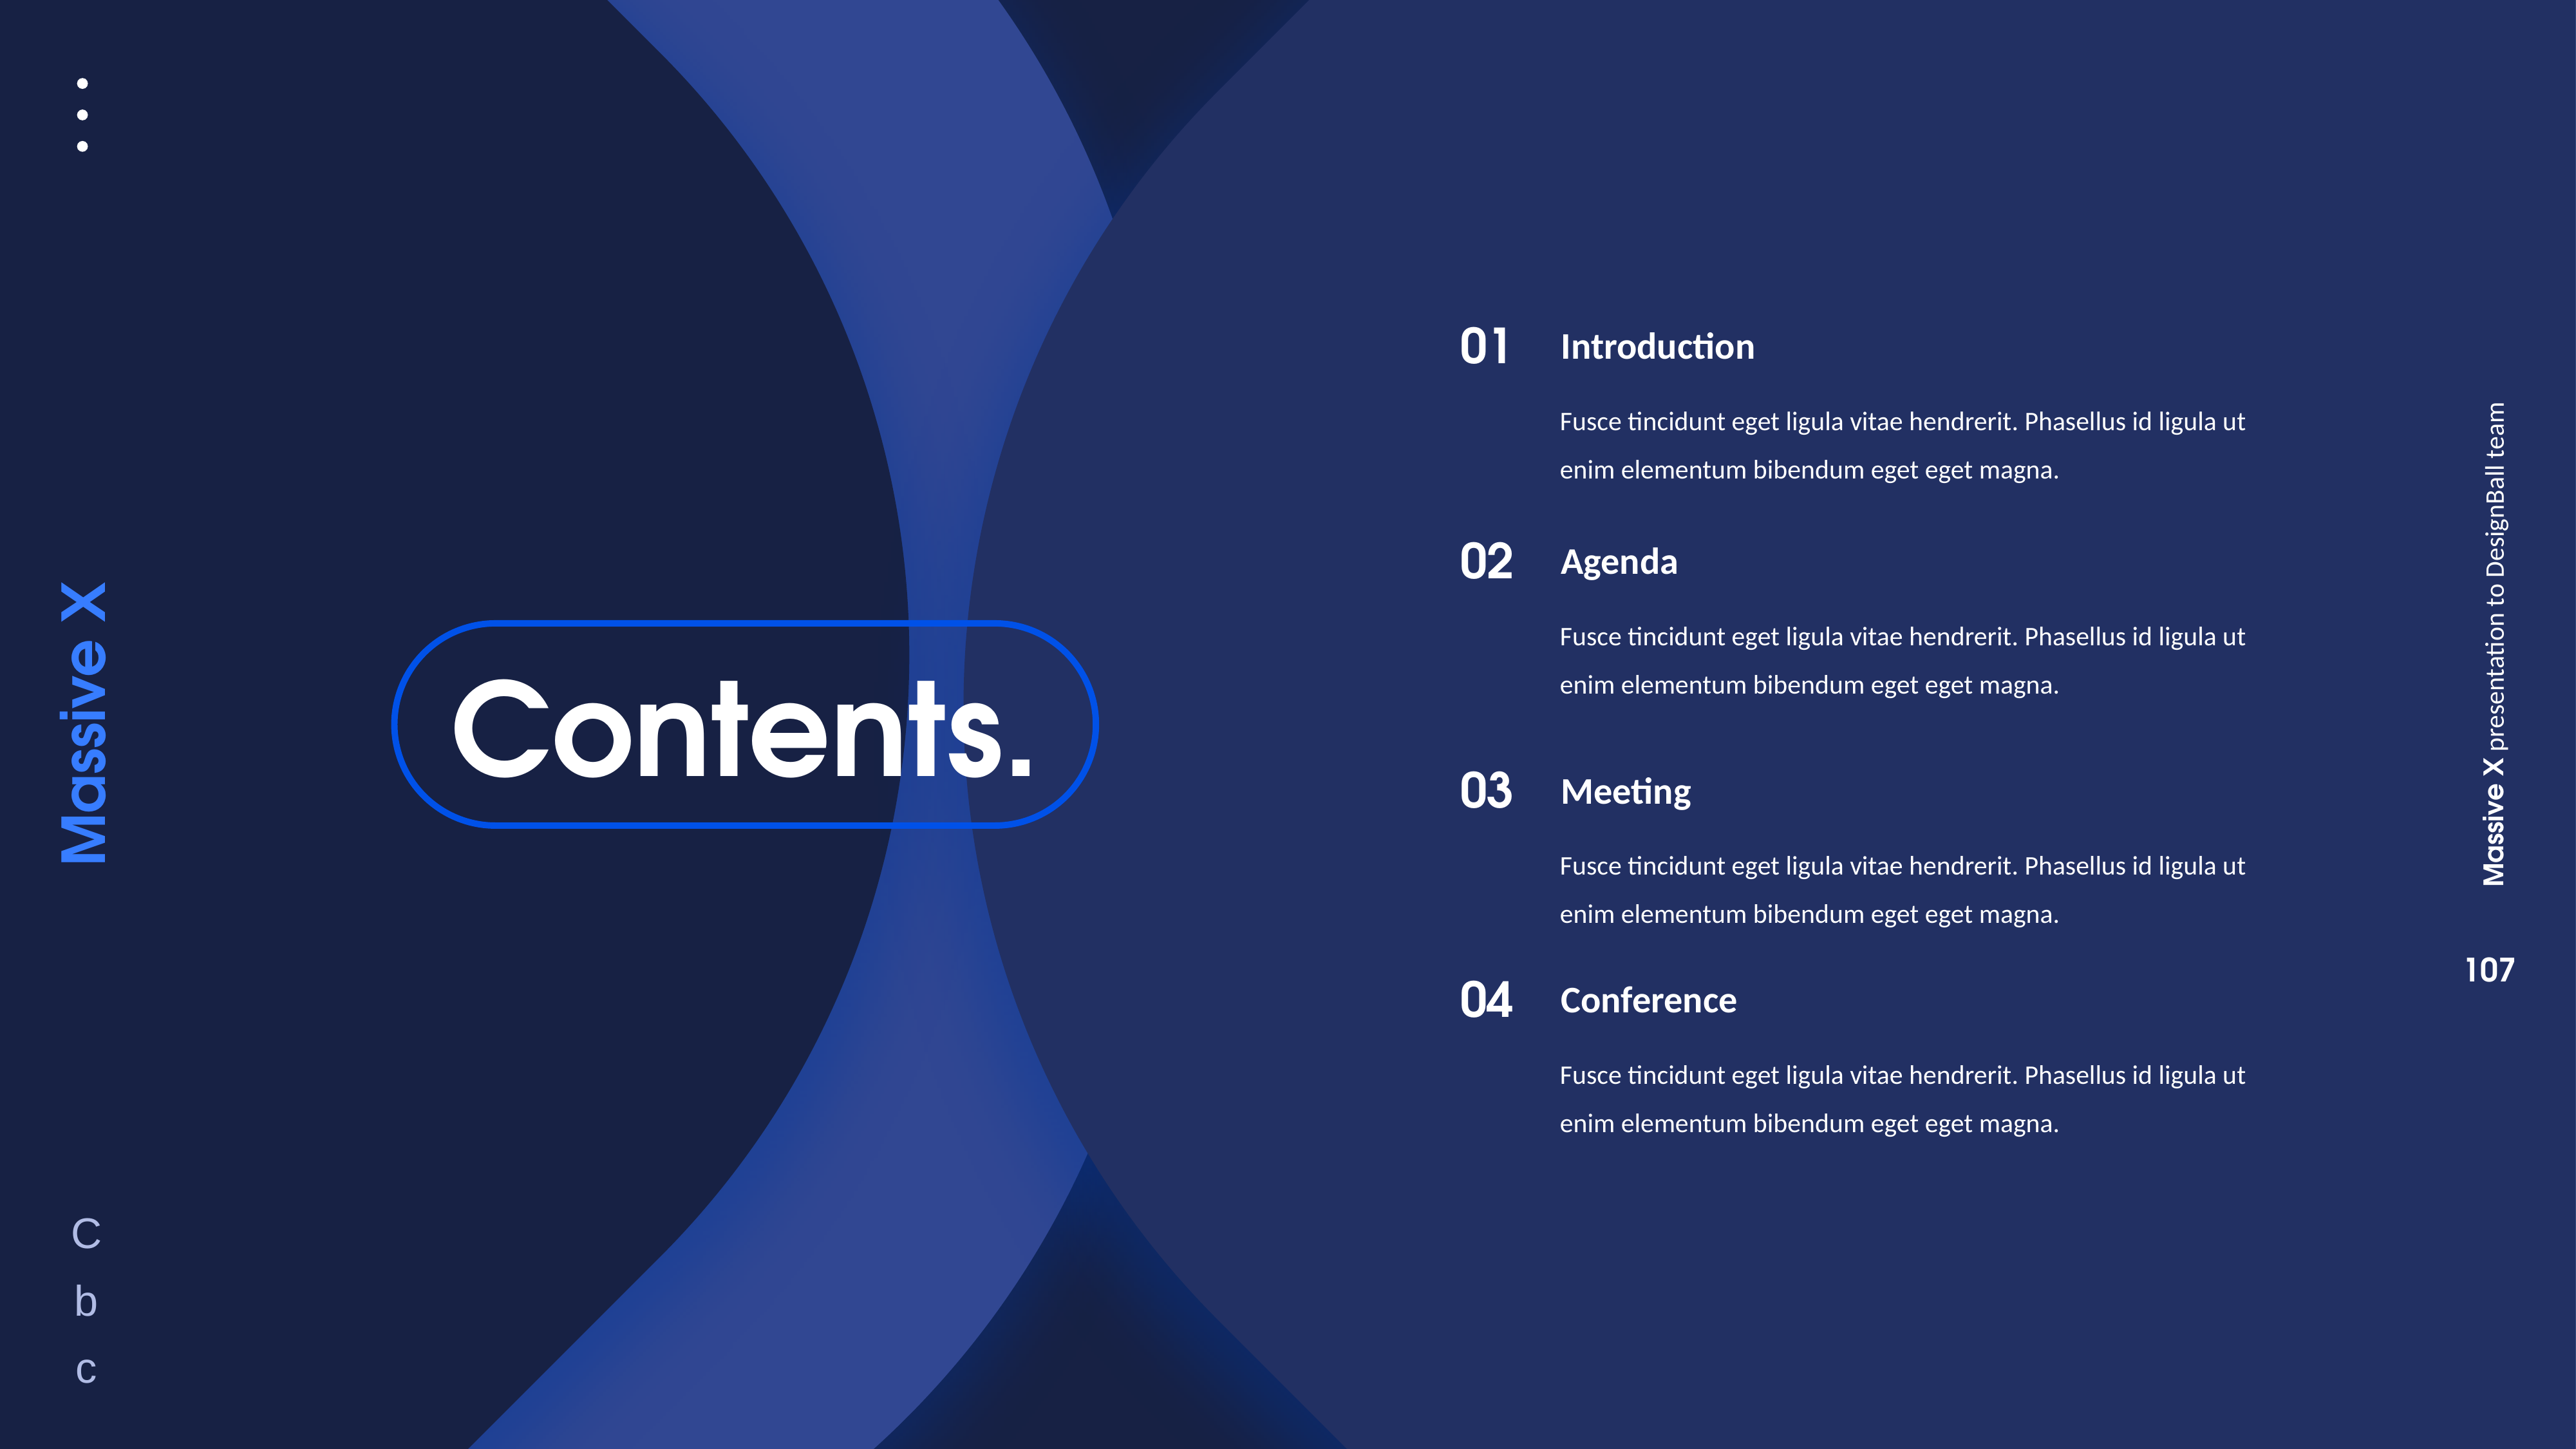

01
Introduction
Fusce tincidunt eget ligula vitae hendrerit. Phasellus id ligula ut enim elementum bibendum eget eget magna.
02
Agenda
Fusce tincidunt eget ligula vitae hendrerit. Phasellus id ligula ut enim elementum bibendum eget eget magna.
03
Meeting
Fusce tincidunt eget ligula vitae hendrerit. Phasellus id ligula ut enim elementum bibendum eget eget magna.
04
Conference
Fusce tincidunt eget ligula vitae hendrerit. Phasellus id ligula ut enim elementum bibendum eget eget magna.

Contents.